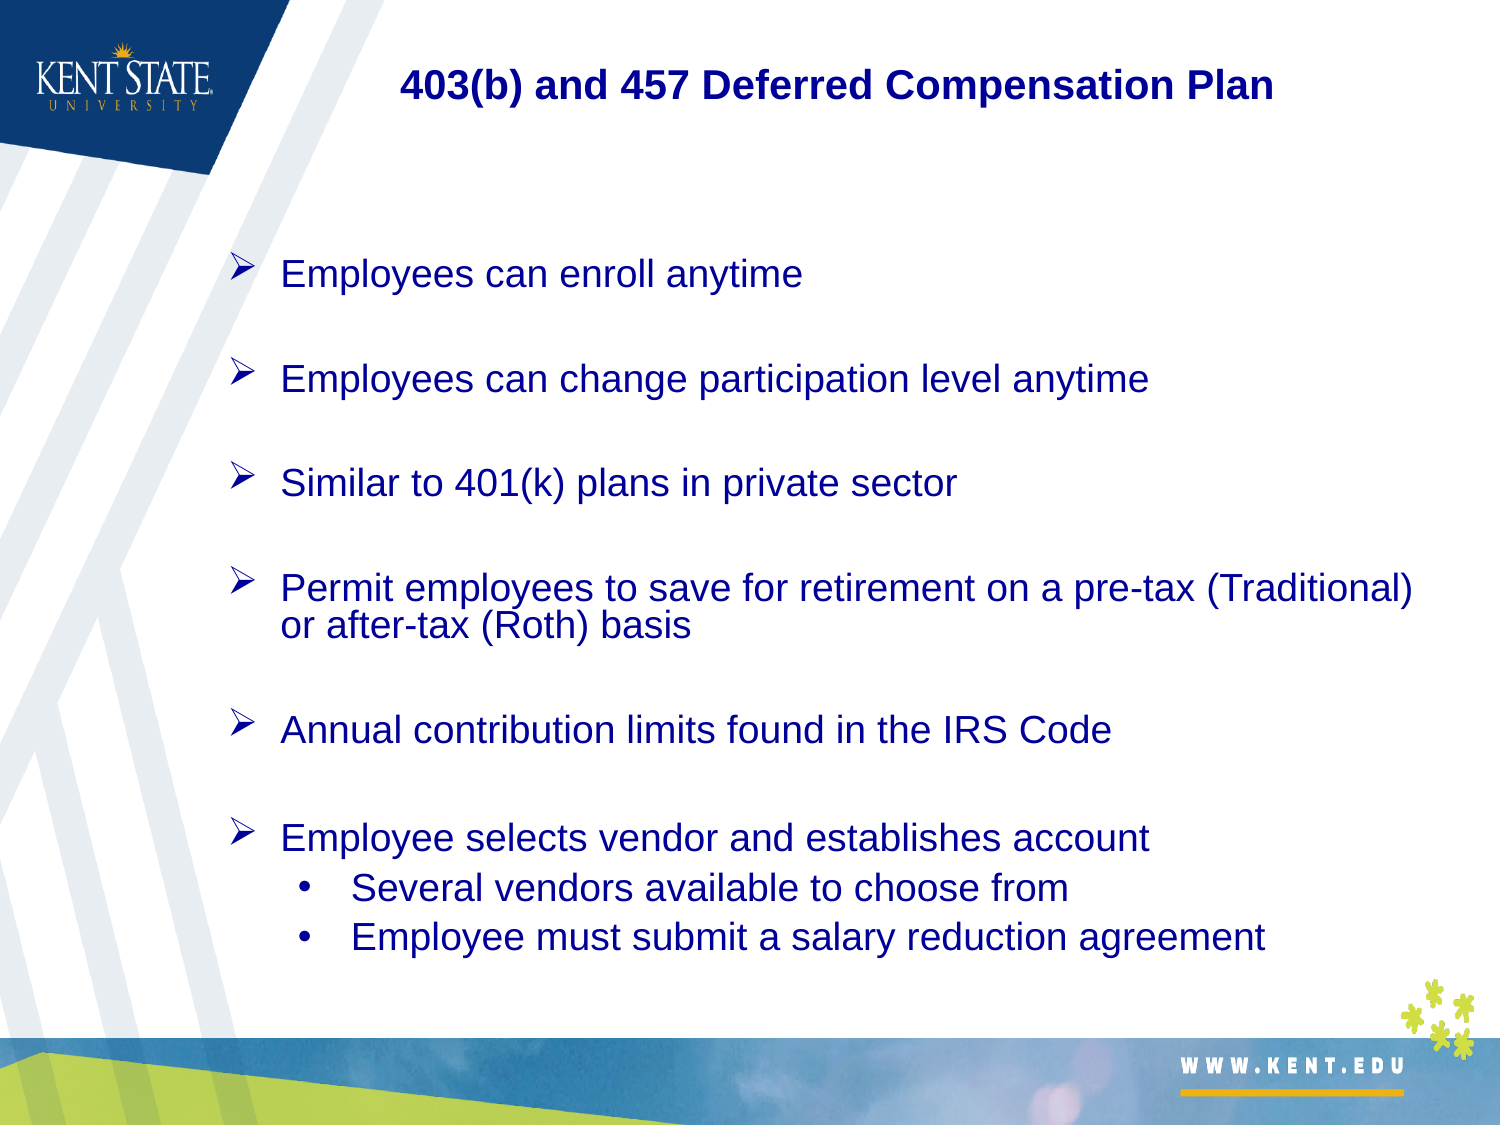

403(b) and 457 Deferred Compensation Plan
Employees can enroll anytime

Employees can change participation level anytime

Similar to 401(k) plans in private sector

Permit employees to save for retirement on a pre-tax (Traditional) or after-tax (Roth) basis

Annual contribution limits found in the IRS Code

Employee selects vendor and establishes account
Several vendors available to choose from
Employee must submit a salary reduction agreement